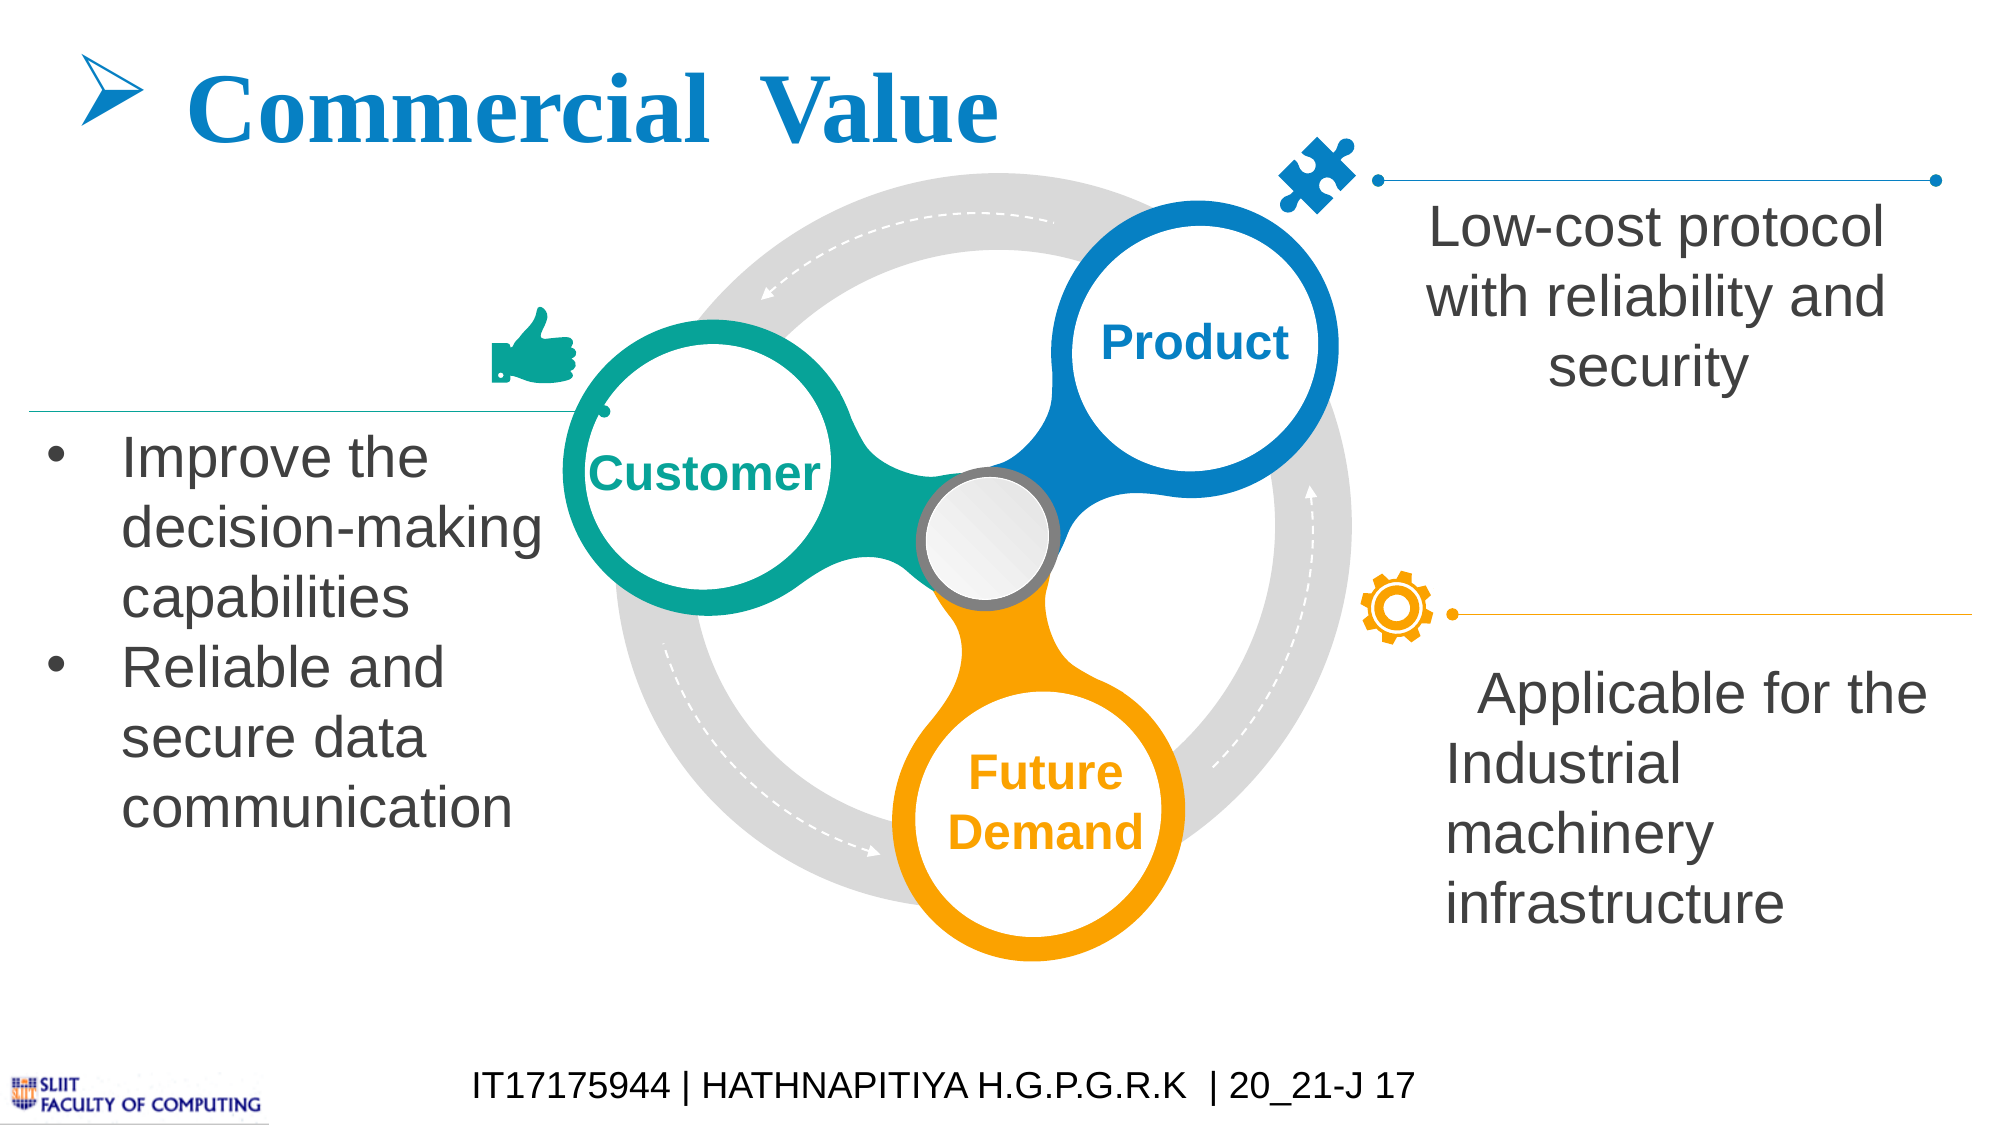

Commercial  Value

Low-cost protocol with reliability and security
Product

Improve the decision-making capabilities
Reliable and secure data communication

Customer

  Applicable for the
Industrial machinery infrastructure
Future Demand
IT17175944 | HATHNAPITIYA H.G.P.G.R.K. | 20_21-J 17